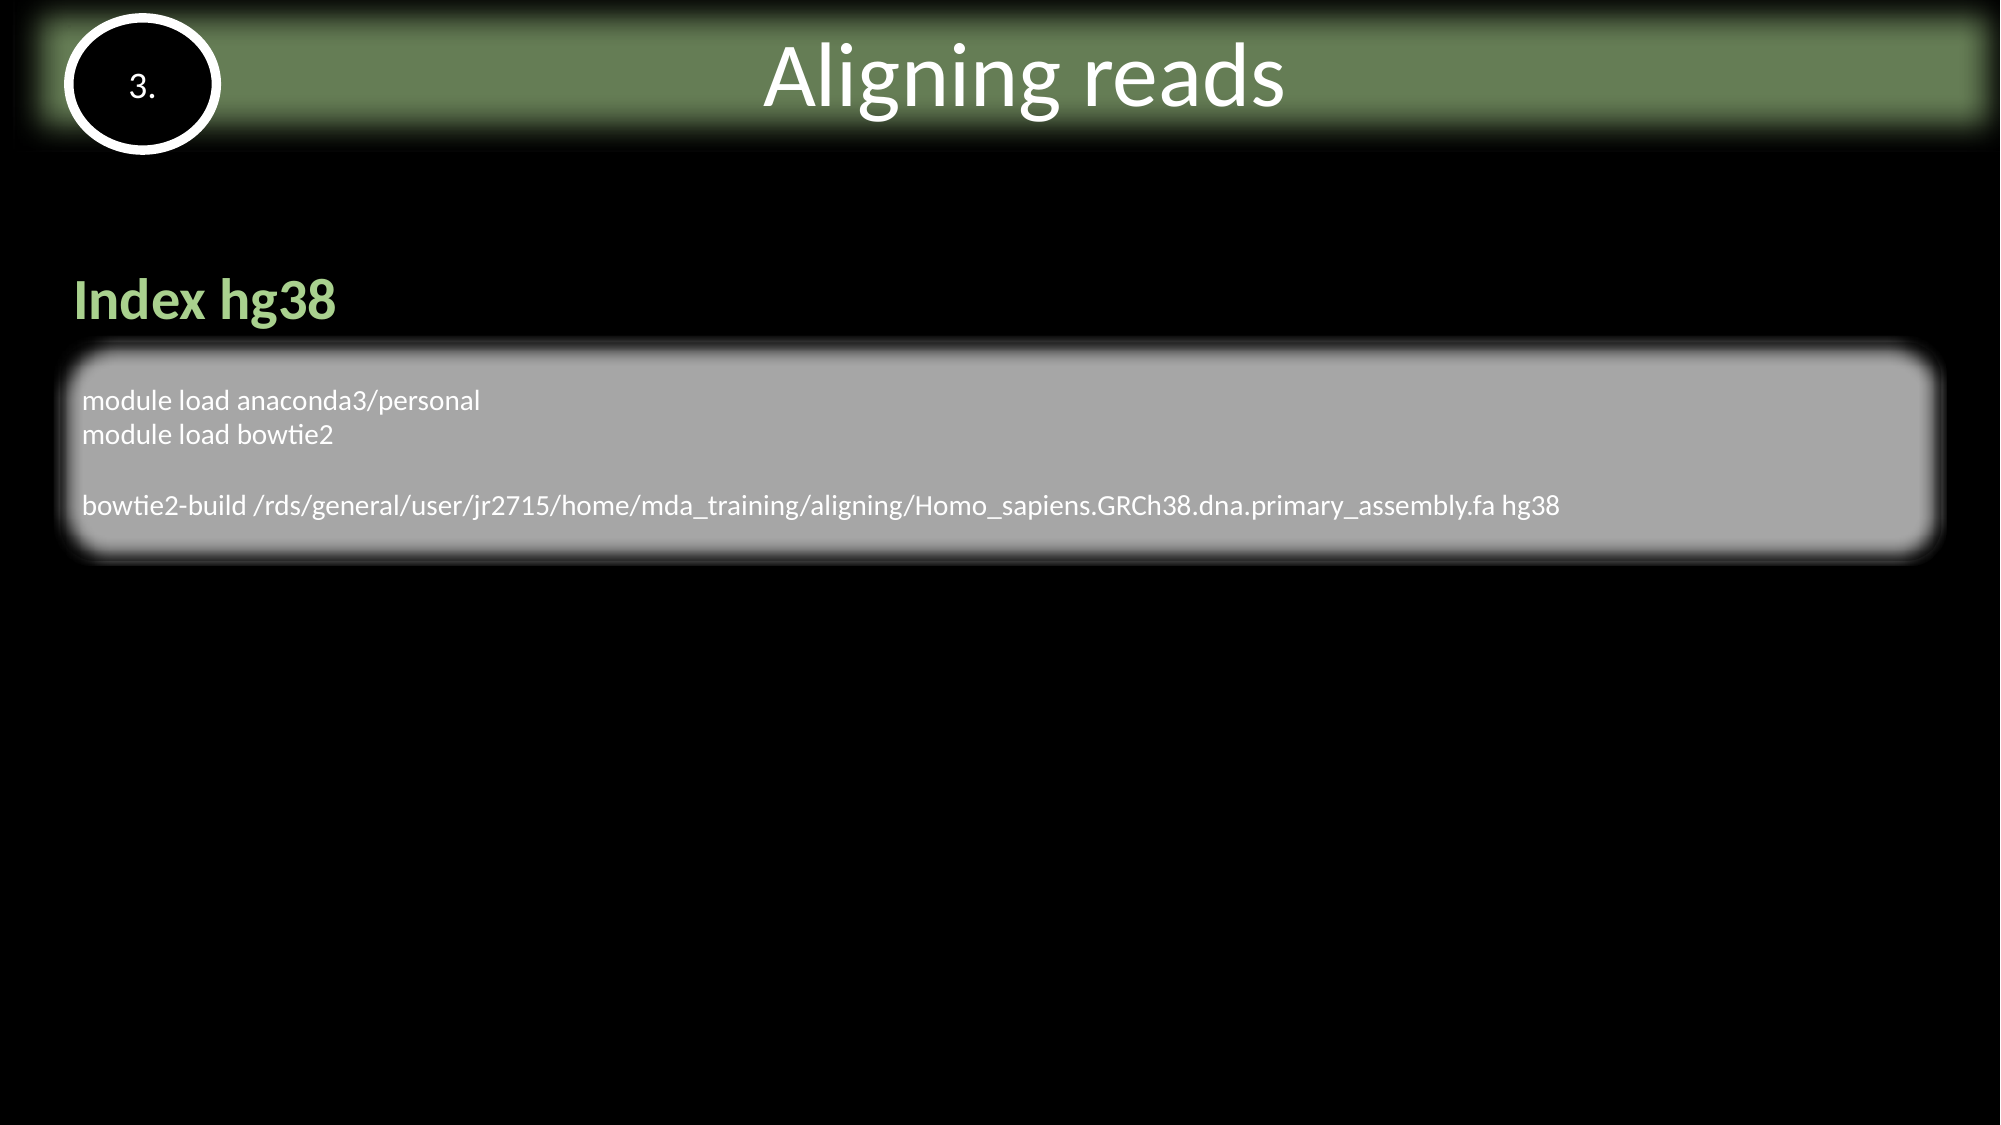

# Aligning reads

3.
Index hg38
module load anaconda3/personal
module load bowtie2

bowtie2-build /rds/general/user/jr2715/home/mda_training/aligning/Homo_sapiens.GRCh38.dna.primary_assembly.fa hg38